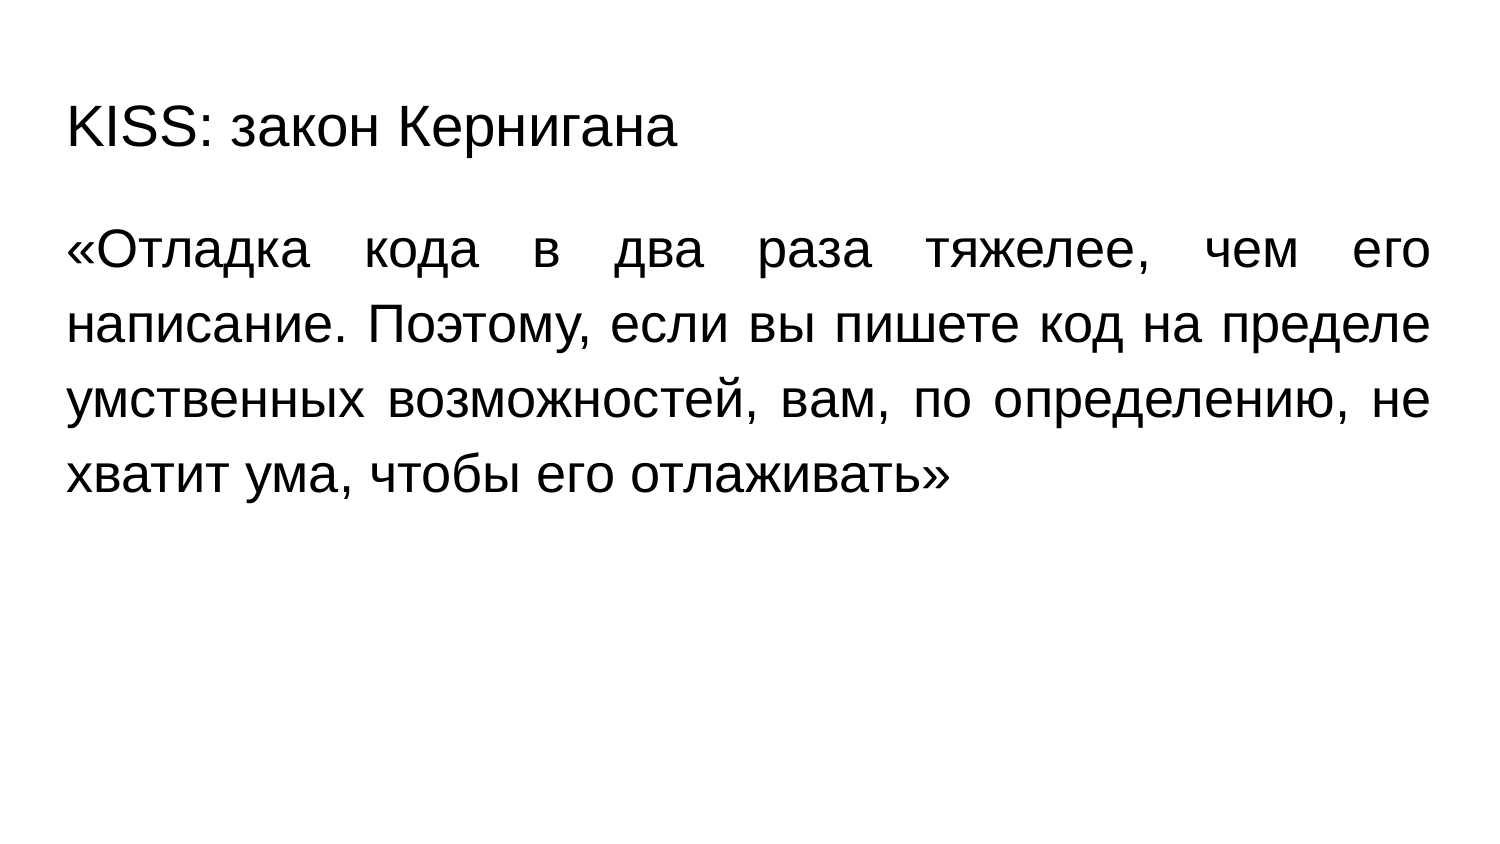

# KISS: закон Кернигана
«Отладка кода в два раза тяжелее, чем его написание. Поэтому, если вы пишете код на пределе умственных возможностей, вам, по определению, не хватит ума, чтобы его отлаживать»